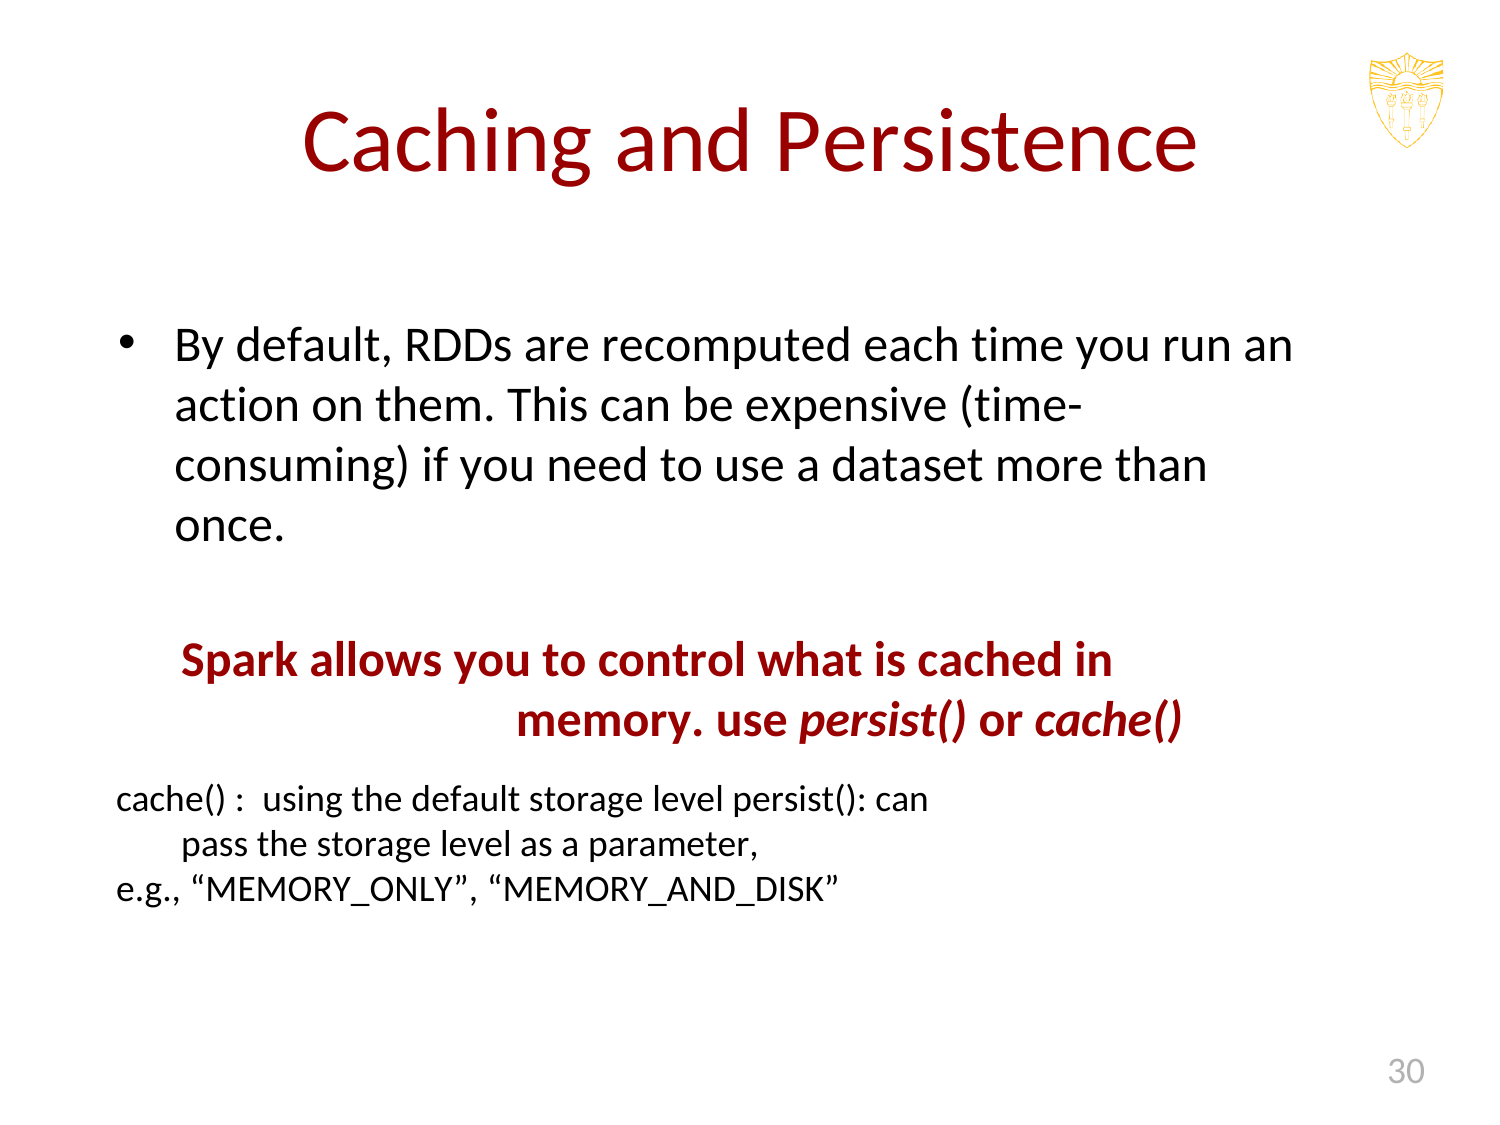

# Caching and Persistence
By default, RDDs are recomputed each time you run an action on them. This can be expensive (time-consuming) if you need to use a dataset more than once.

Spark allows you to control what is cached in memory. use persist() or cache()
cache() :  using the default storage level persist(): can pass the storage level as a parameter,
e.g., “MEMORY_ONLY”, “MEMORY_AND_DISK”
30